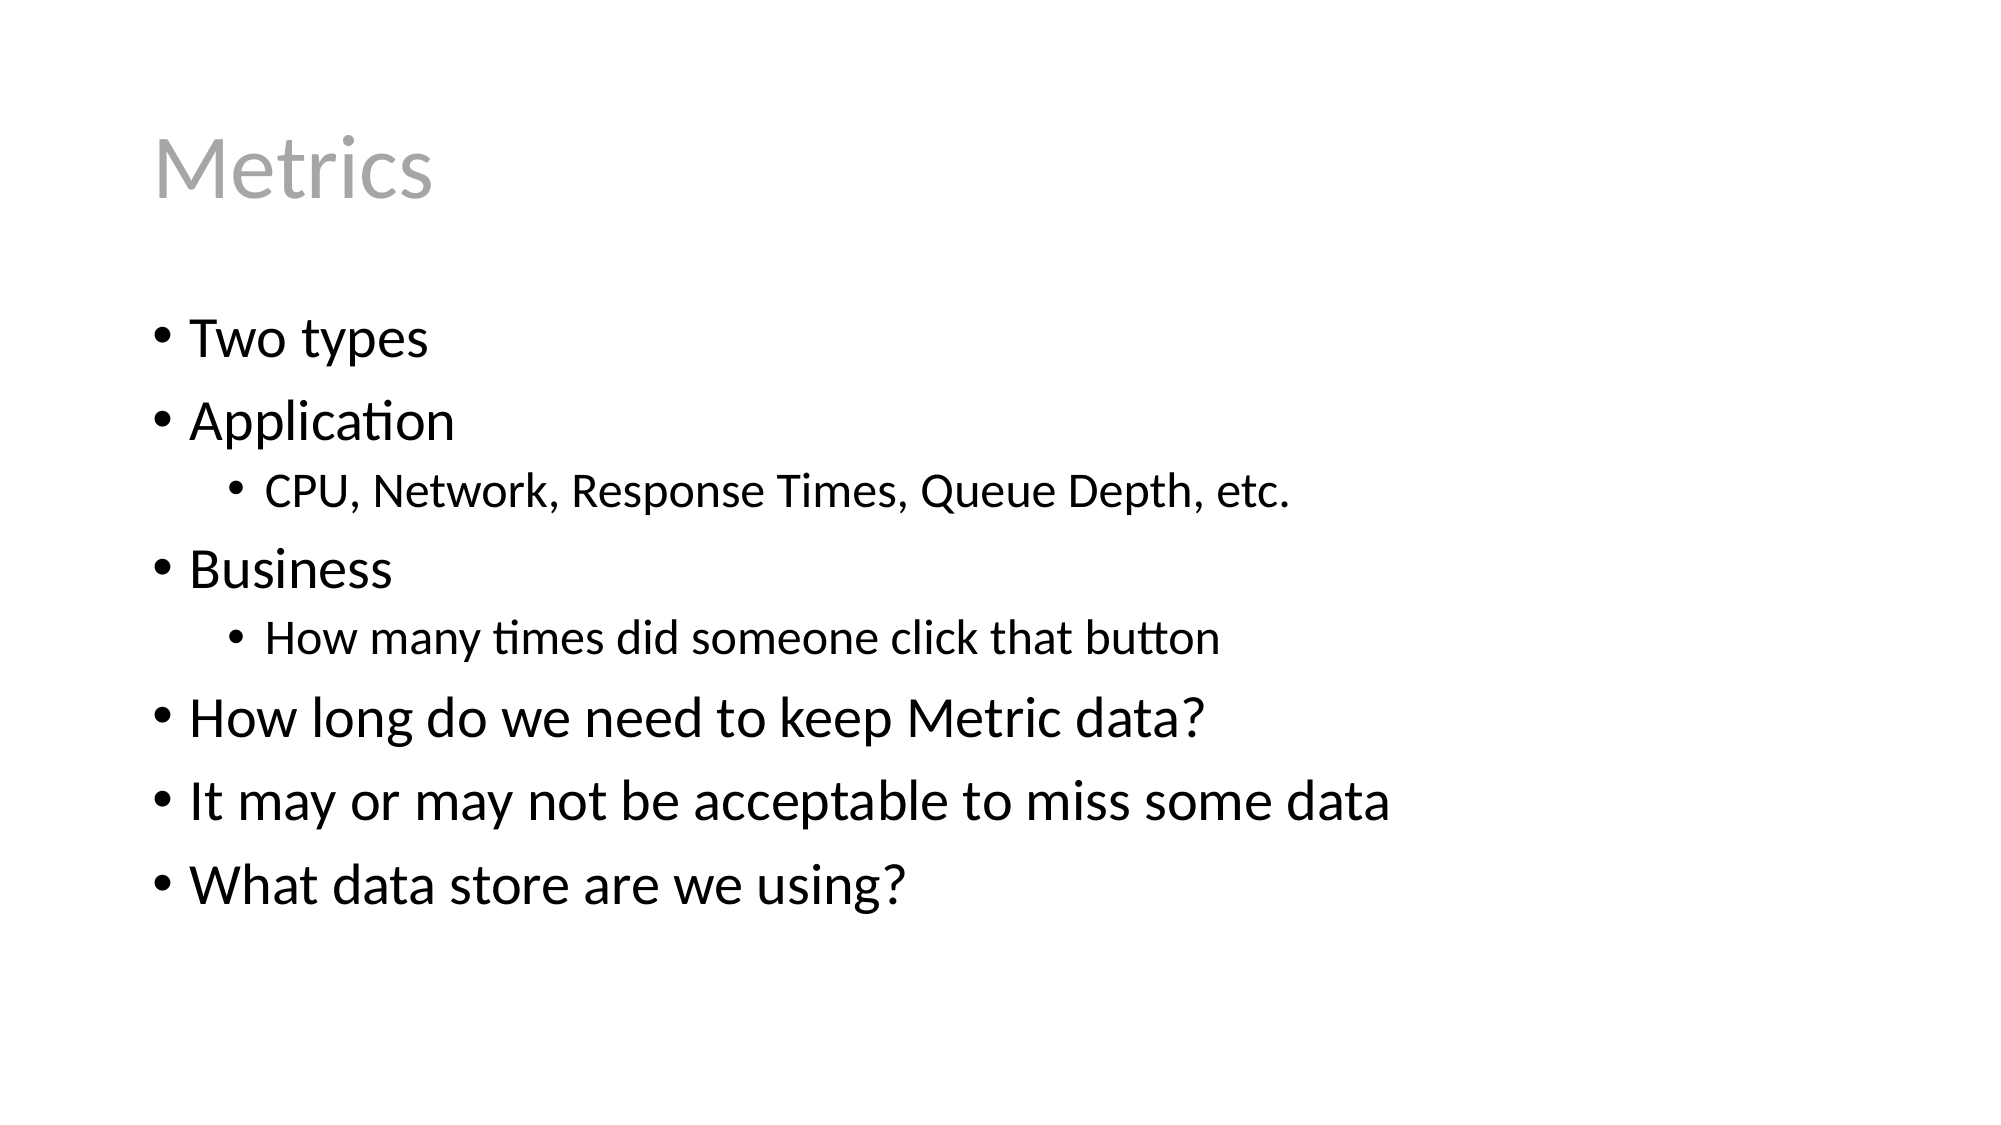

# Metrics
Two types
Application
CPU, Network, Response Times, Queue Depth, etc.
Business
How many times did someone click that button
How long do we need to keep Metric data?
It may or may not be acceptable to miss some data
What data store are we using?